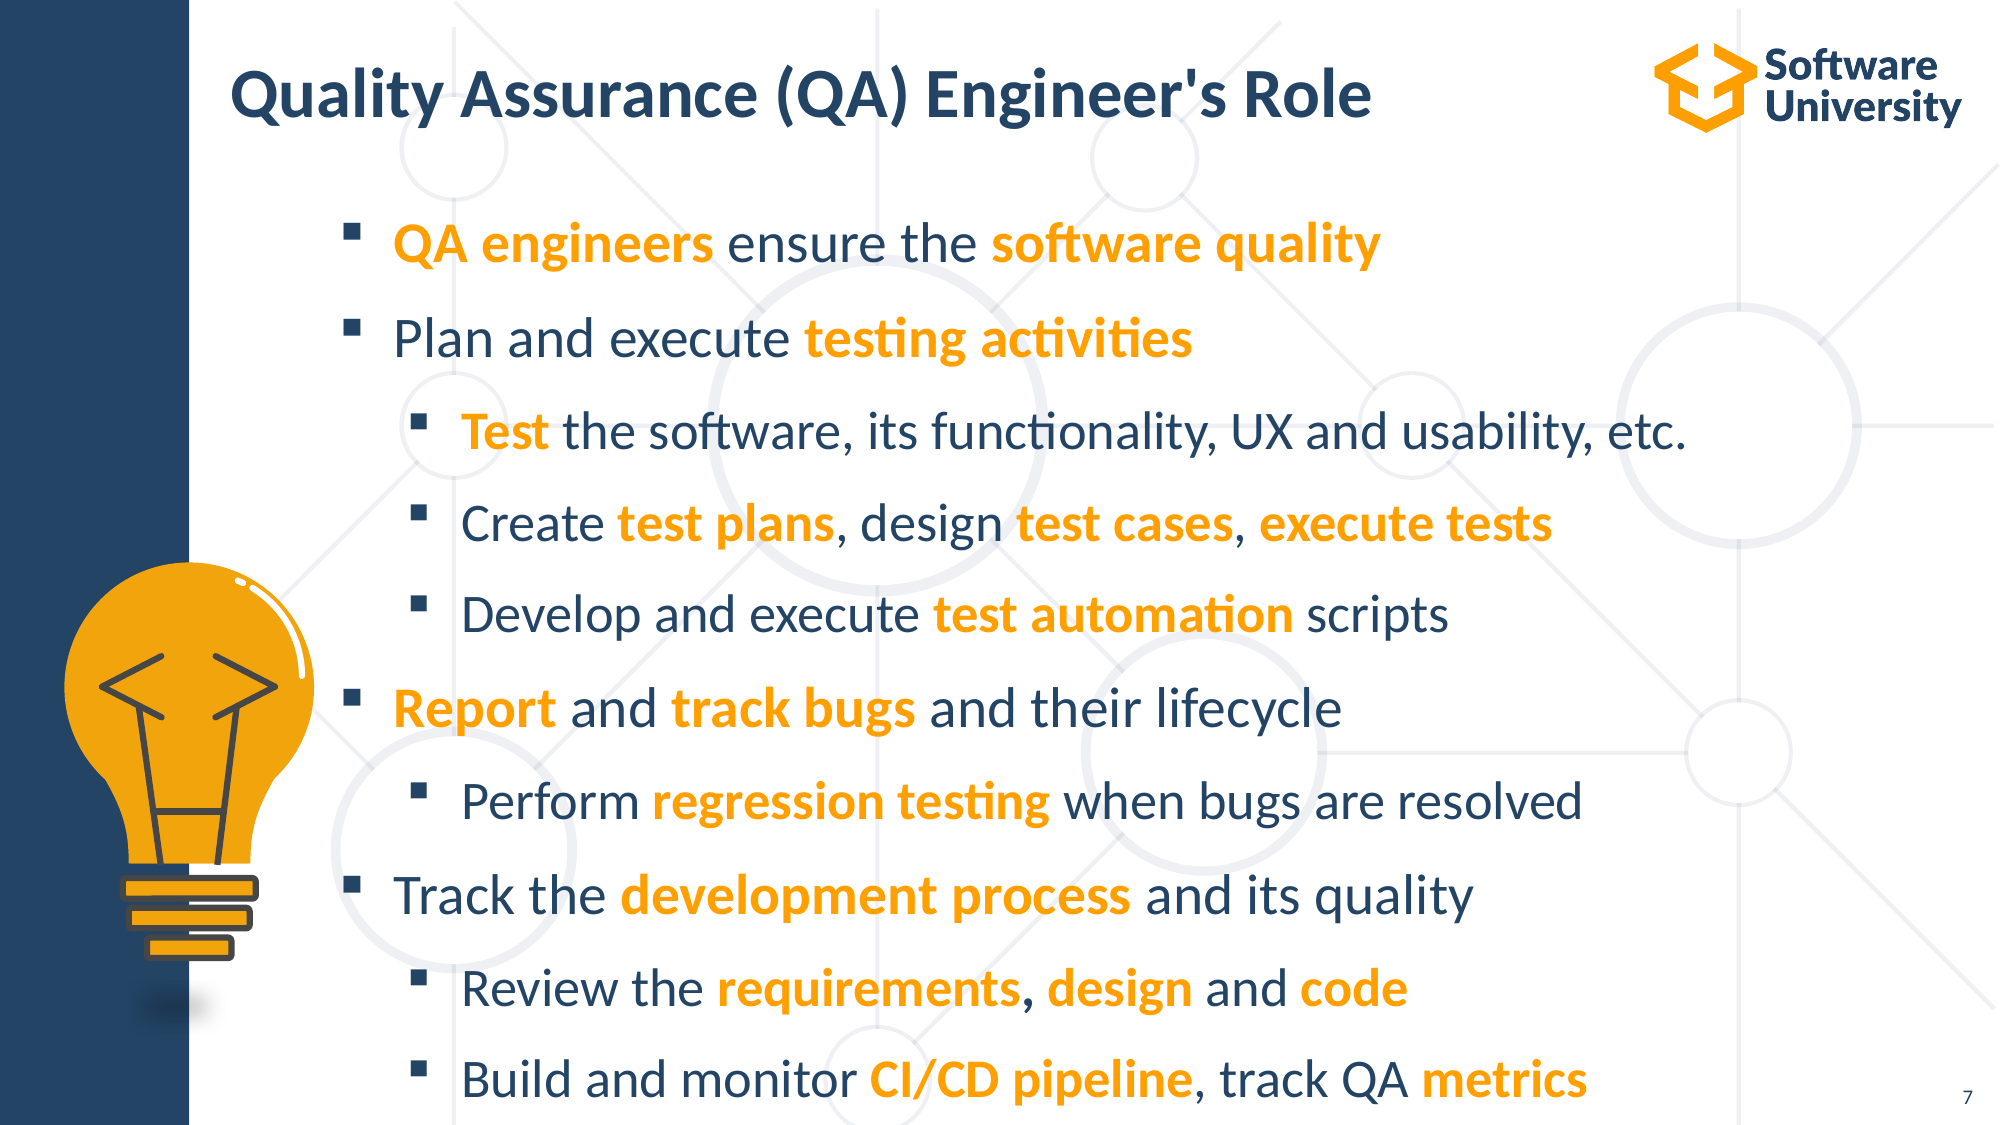

# Quality Assurance (QA) Engineer's Role
QA engineers ensure the software quality
Plan and execute testing activities
Test the software, its functionality, UX and usability, etc.
Create test plans, design test cases, execute tests
Develop and execute test automation scripts
Report and track bugs and their lifecycle
Perform regression testing when bugs are resolved
Track the development process and its quality
Review the requirements, design and code
Build and monitor CI/CD pipeline, track QA metrics
7